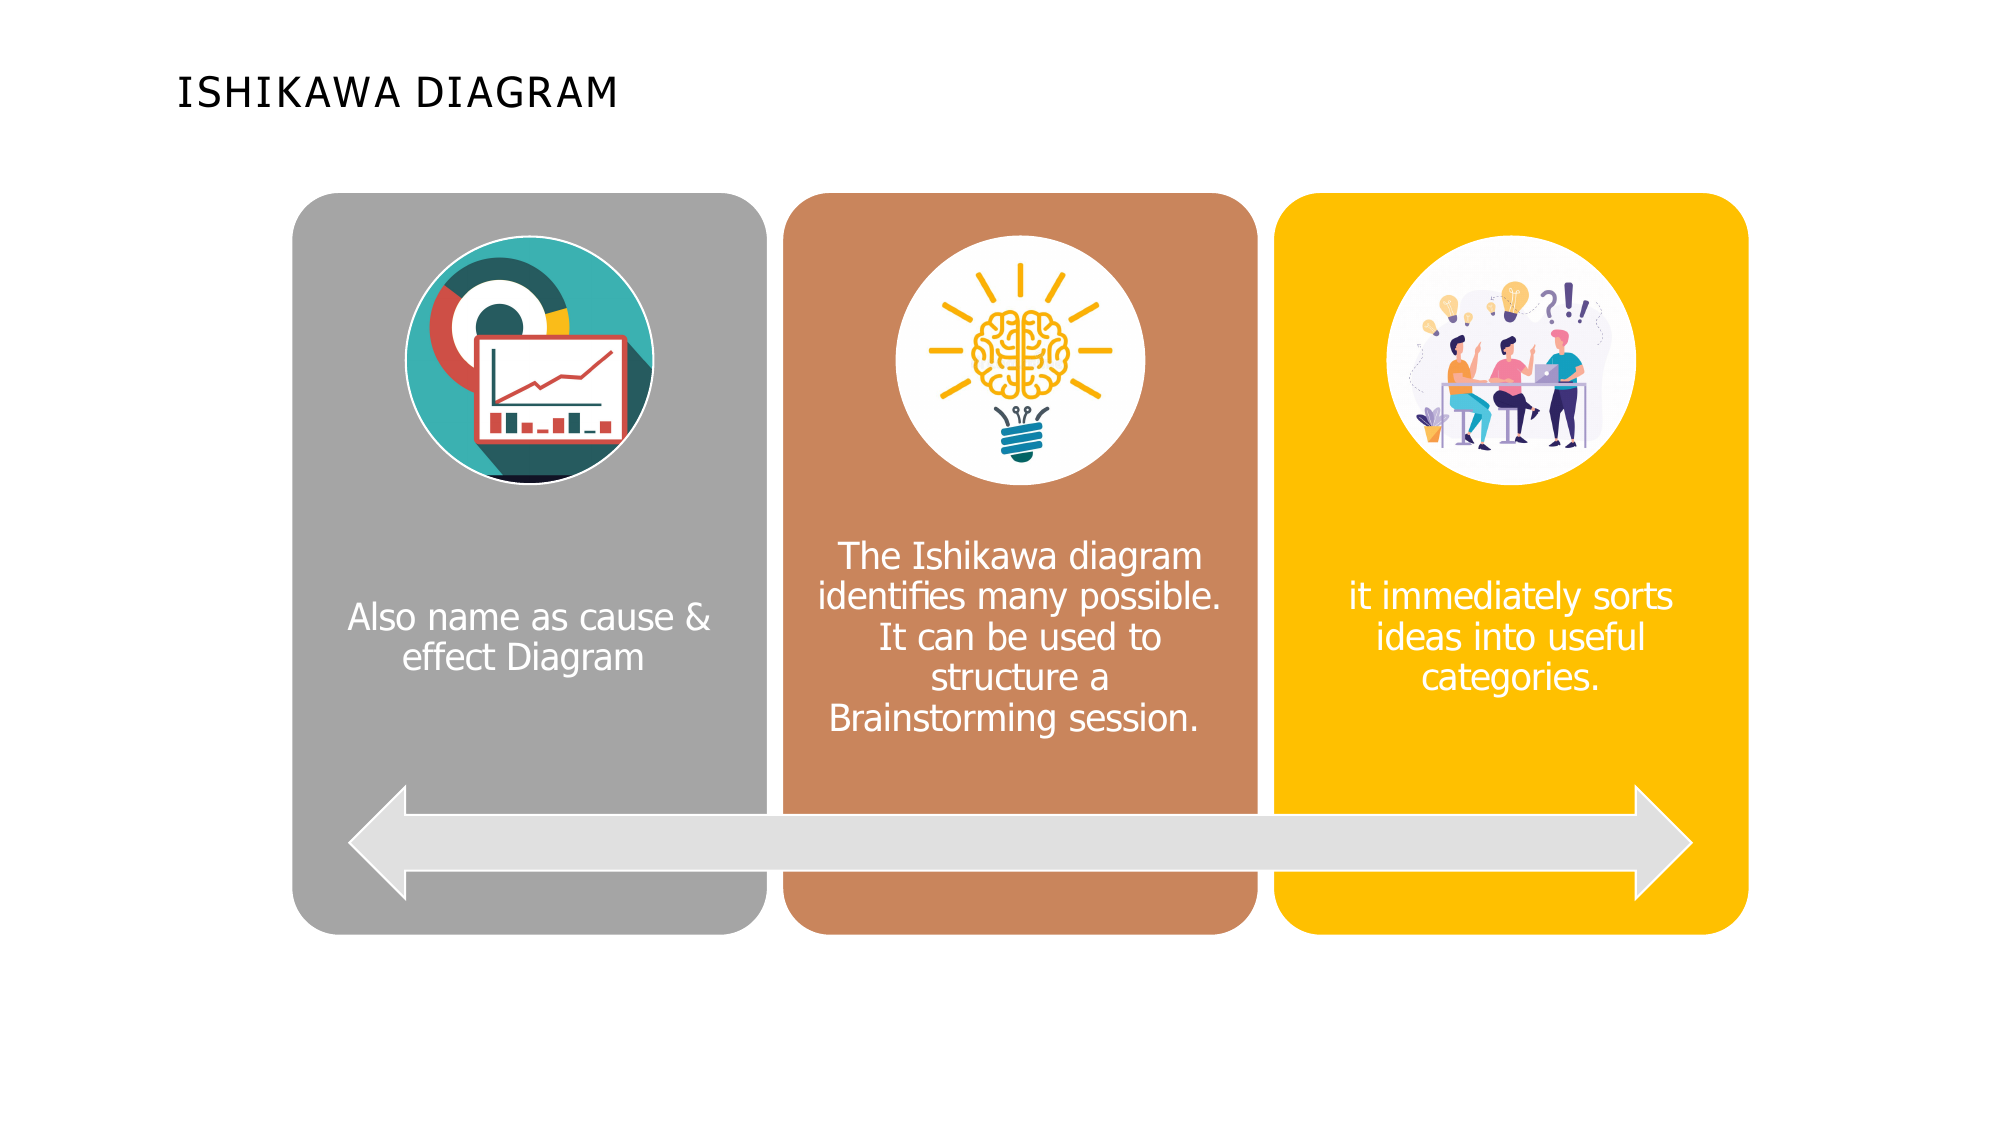

ISHIKAWA DIAGRAM
Also name as cause & effect Diagram
The Ishikawa diagram identifies many possible. It can be used to structure a Brainstorming session.
it immediately sorts ideas into useful categories.